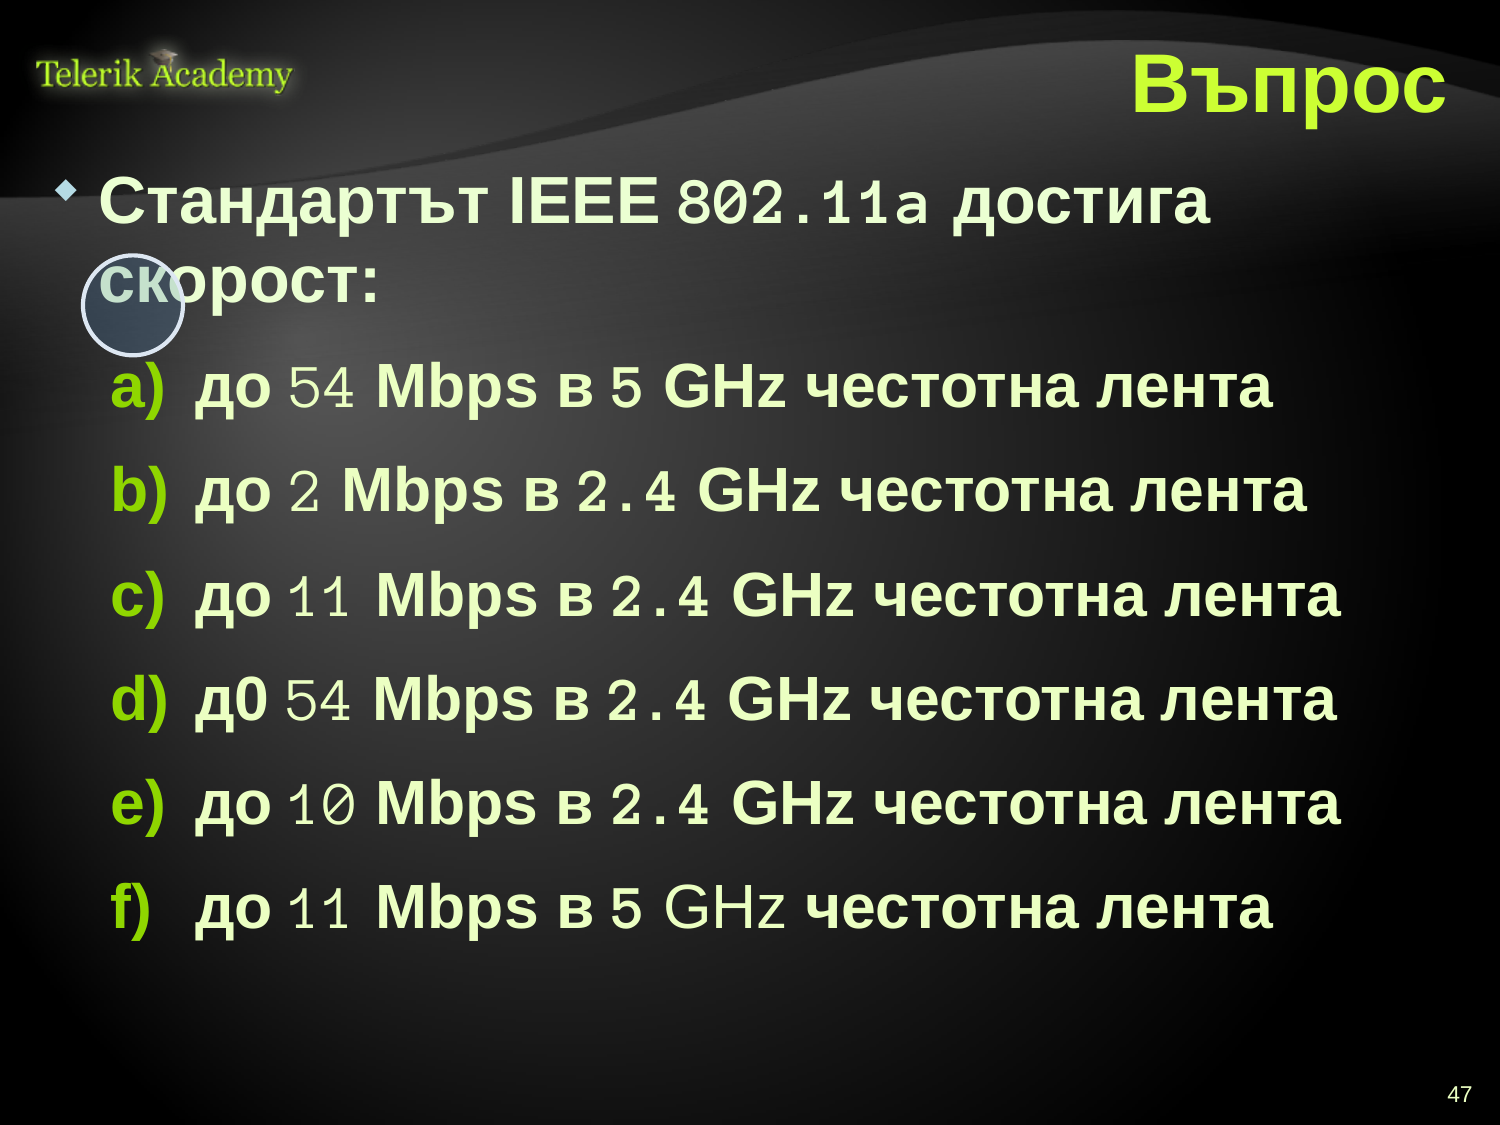

# Въпрос
Стандартът IEEE 802.11a достига скорост:
до 54 Mbps в 5 GHz честотна лента
до 2 Mbps в 2.4 GHz честотна лента
до 11 Mbps в 2.4 GHz честотна лента
д0 54 Mbps в 2.4 GHz честотна лента
до 10 Mbps в 2.4 GHz честотна лента
до 11 Mbps в 5 GHz честотна лента

47